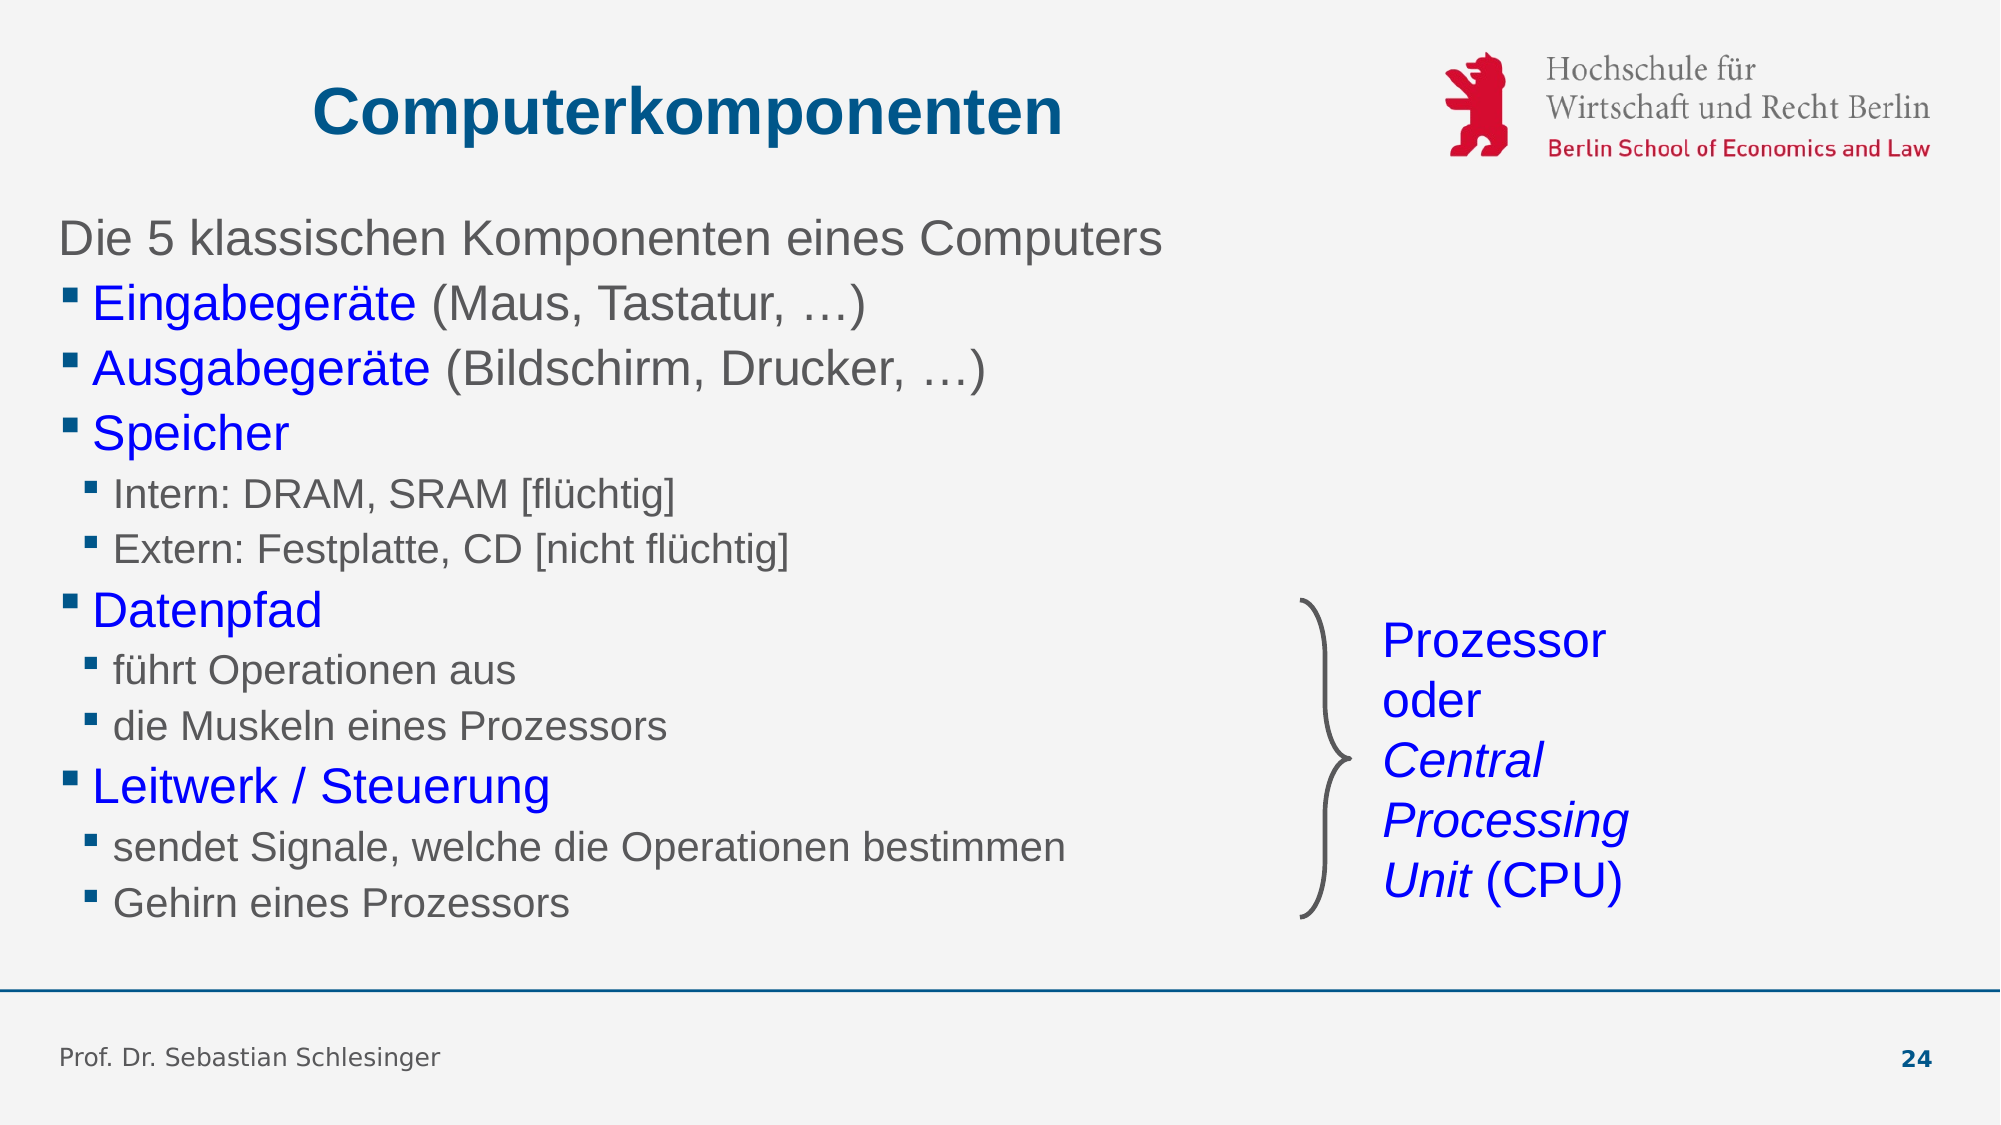

# Computerkomponenten
Die 5 klassischen Komponenten eines Computers
Eingabegeräte (Maus, Tastatur, …)
Ausgabegeräte (Bildschirm, Drucker, …)
Speicher
Intern: DRAM, SRAM [flüchtig]
Extern: Festplatte, CD [nicht flüchtig]
Datenpfad
führt Operationen aus
die Muskeln eines Prozessors
Leitwerk / Steuerung
sendet Signale, welche die Operationen bestimmen
Gehirn eines Prozessors

Prozessor oder
Central
Processing Unit (CPU)
Prof. Dr. Sebastian Schlesinger
24